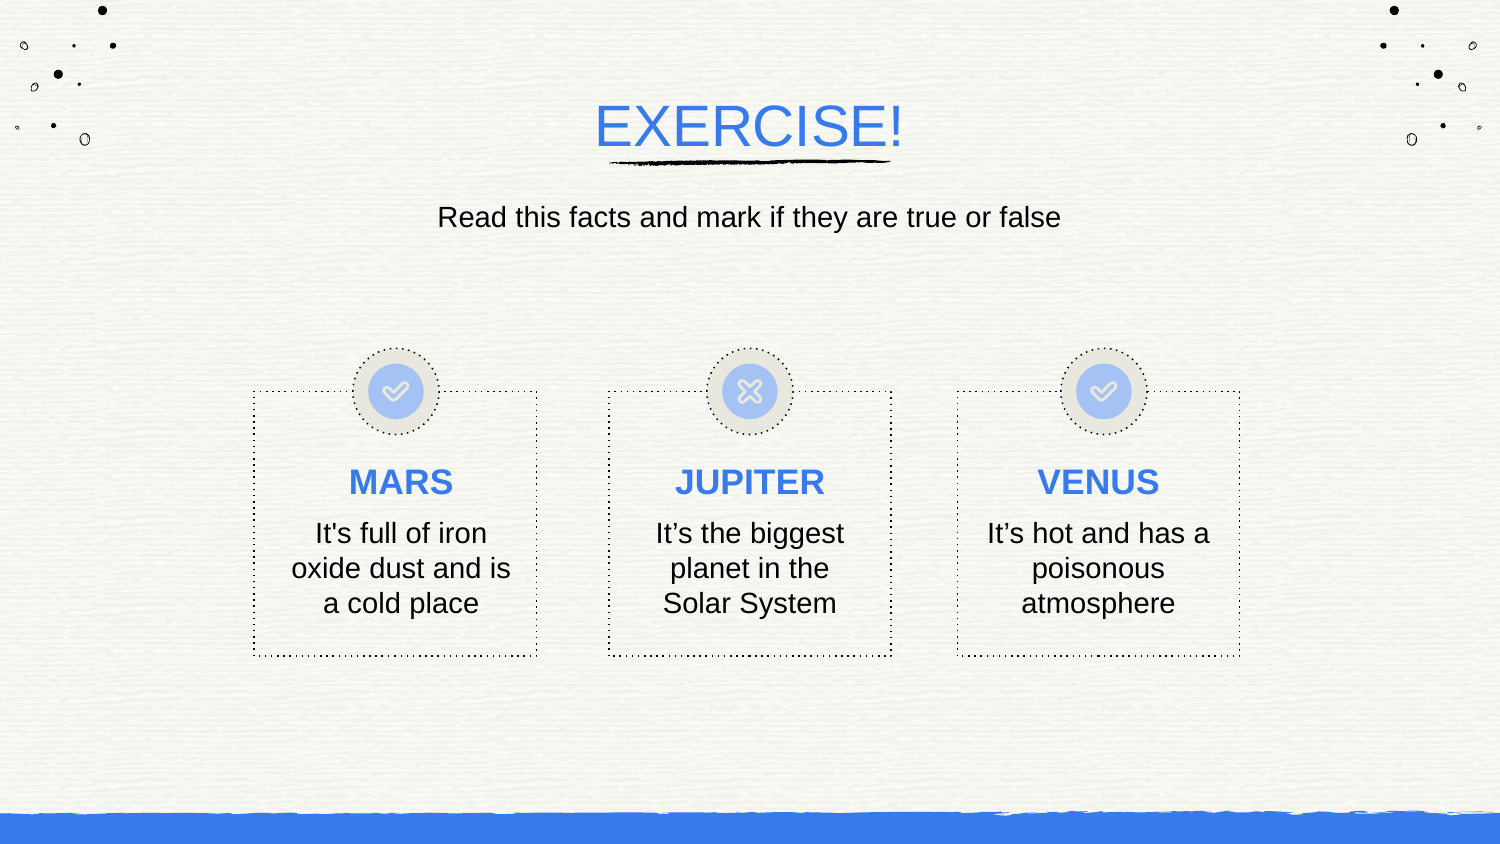

# EXERCISE!

Read this facts and mark if they are true or false

MARS
VENUS
JUPITER
It’s hot and has a poisonous atmosphere
It's full of iron oxide dust and is a cold place
It’s the biggest planet in the Solar System